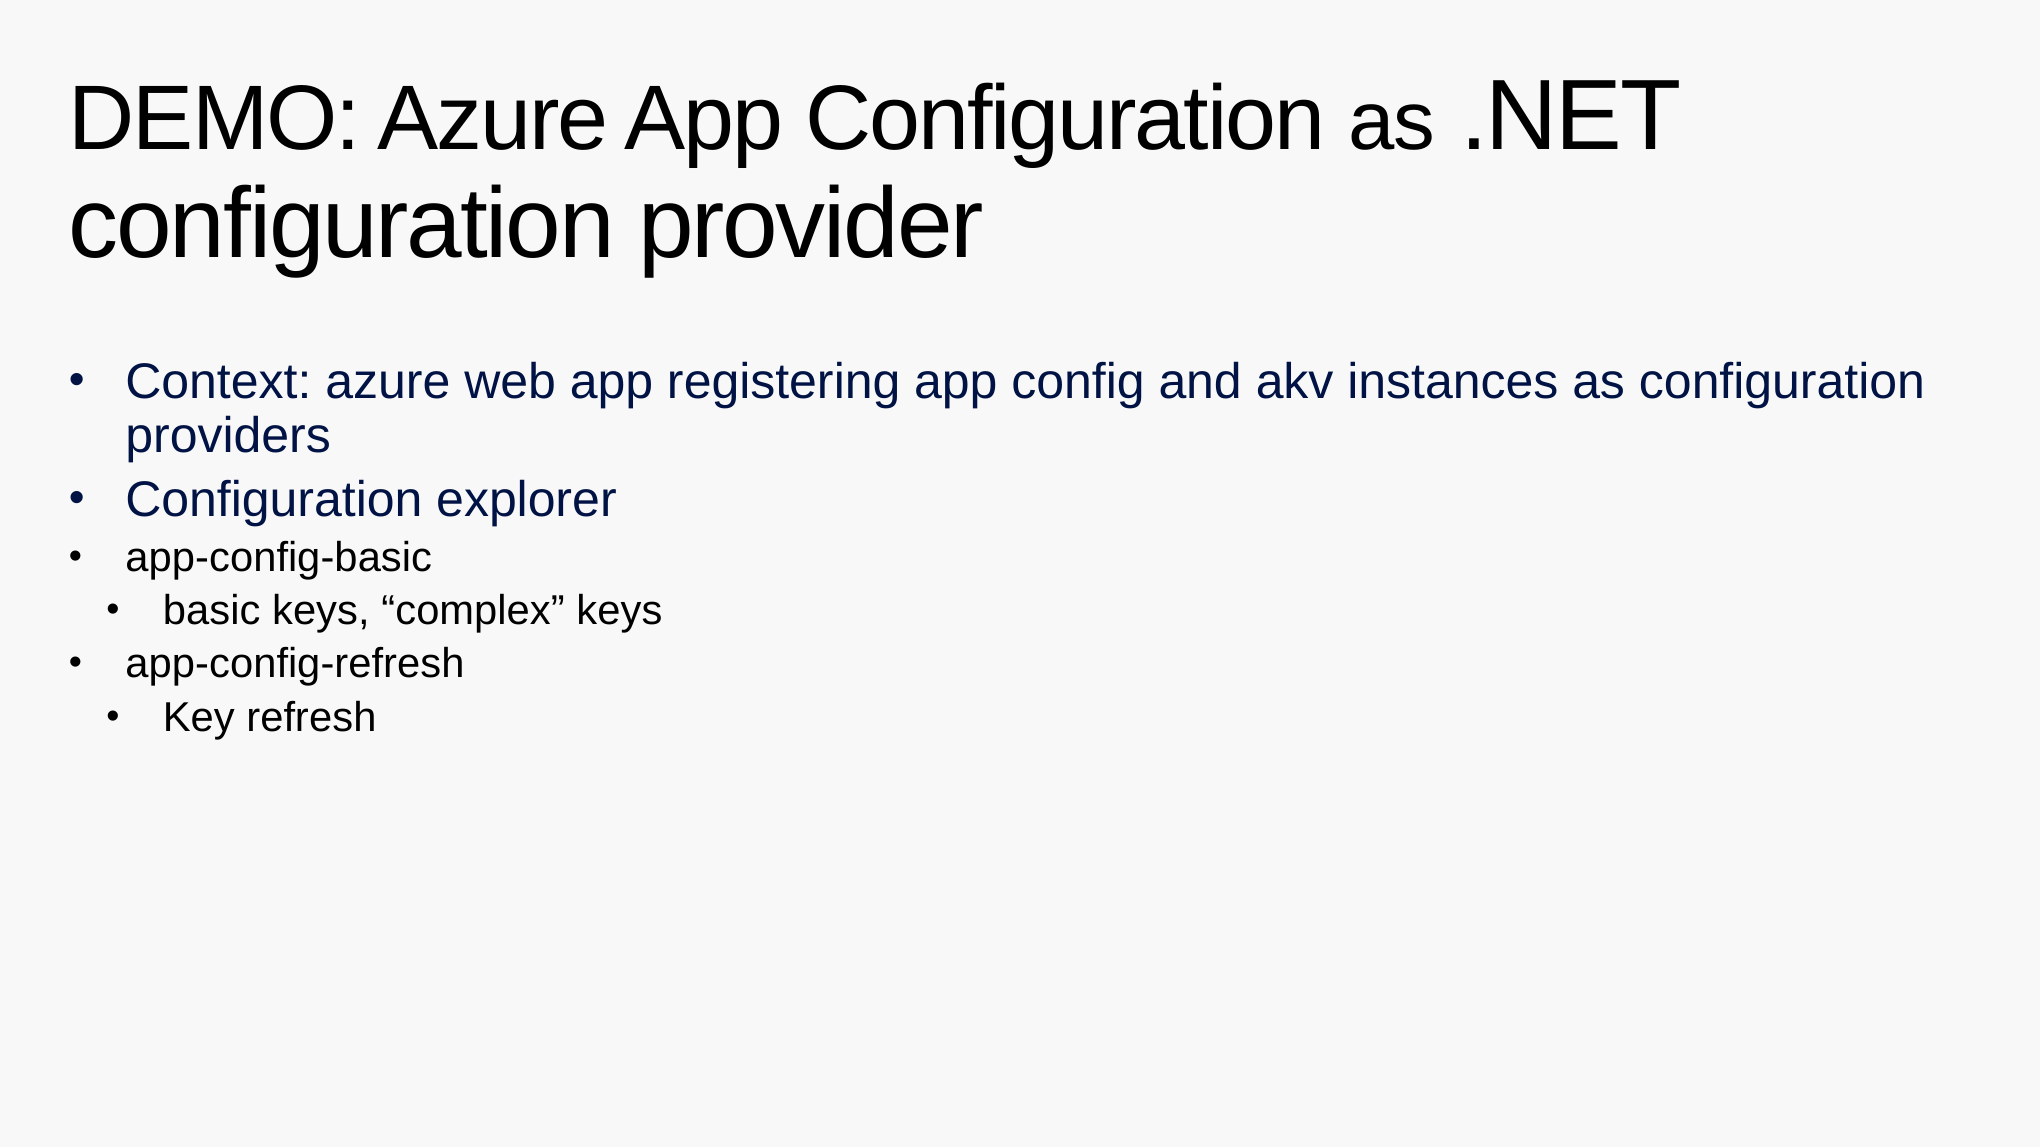

# DEMO: Azure App Configuration as .NET configuration provider
Context: azure web app registering app config and akv instances as configuration providers
Configuration explorer
app-config-basic
basic keys, “complex” keys
app-config-refresh
Key refresh